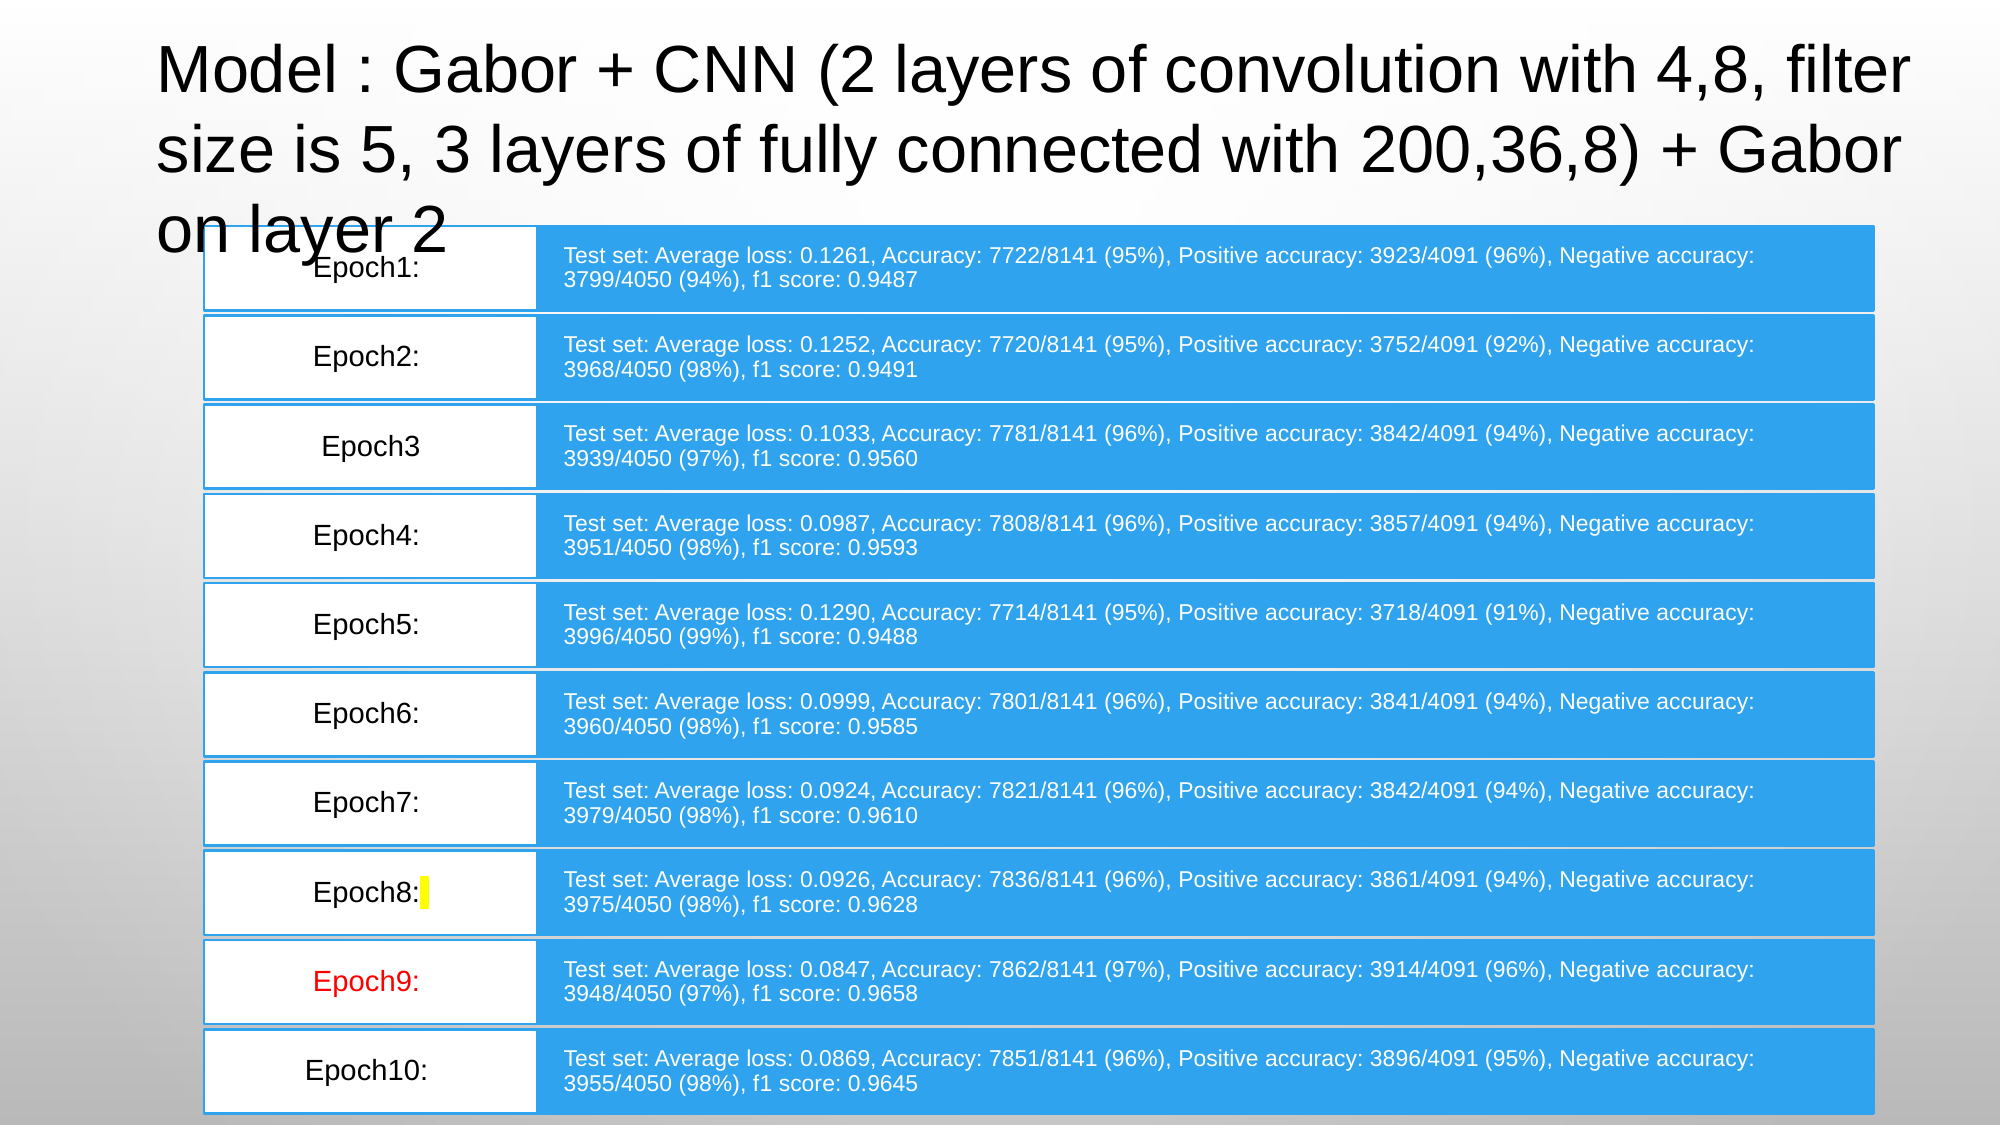

Model : Gabor + CNN (2 layers of convolution with 4,8, filter size is 5, 3 layers of fully connected with 200,36,8) + Gabor on layer 2
#
Test set: Average loss: 0.1261, Accuracy: 7722/8141 (95%), Positive accuracy: 3923/4091 (96%), Negative accuracy: 3799/4050 (94%), f1 score: 0.9487
Epoch1:
Test set: Average loss: 0.1252, Accuracy: 7720/8141 (95%), Positive accuracy: 3752/4091 (92%), Negative accuracy: 3968/4050 (98%), f1 score: 0.9491
Epoch2:
Test set: Average loss: 0.1033, Accuracy: 7781/8141 (96%), Positive accuracy: 3842/4091 (94%), Negative accuracy: 3939/4050 (97%), f1 score: 0.9560
Epoch3
Test set: Average loss: 0.0987, Accuracy: 7808/8141 (96%), Positive accuracy: 3857/4091 (94%), Negative accuracy: 3951/4050 (98%), f1 score: 0.9593
Epoch4:
Test set: Average loss: 0.1290, Accuracy: 7714/8141 (95%), Positive accuracy: 3718/4091 (91%), Negative accuracy: 3996/4050 (99%), f1 score: 0.9488
Epoch5:
Test set: Average loss: 0.0999, Accuracy: 7801/8141 (96%), Positive accuracy: 3841/4091 (94%), Negative accuracy: 3960/4050 (98%), f1 score: 0.9585
Epoch6:
Test set: Average loss: 0.0924, Accuracy: 7821/8141 (96%), Positive accuracy: 3842/4091 (94%), Negative accuracy: 3979/4050 (98%), f1 score: 0.9610
Epoch7:
Test set: Average loss: 0.0926, Accuracy: 7836/8141 (96%), Positive accuracy: 3861/4091 (94%), Negative accuracy: 3975/4050 (98%), f1 score: 0.9628
Epoch8:
Test set: Average loss: 0.0847, Accuracy: 7862/8141 (97%), Positive accuracy: 3914/4091 (96%), Negative accuracy: 3948/4050 (97%), f1 score: 0.9658
Epoch9:
Test set: Average loss: 0.0869, Accuracy: 7851/8141 (96%), Positive accuracy: 3896/4091 (95%), Negative accuracy: 3955/4050 (98%), f1 score: 0.9645
Epoch10: